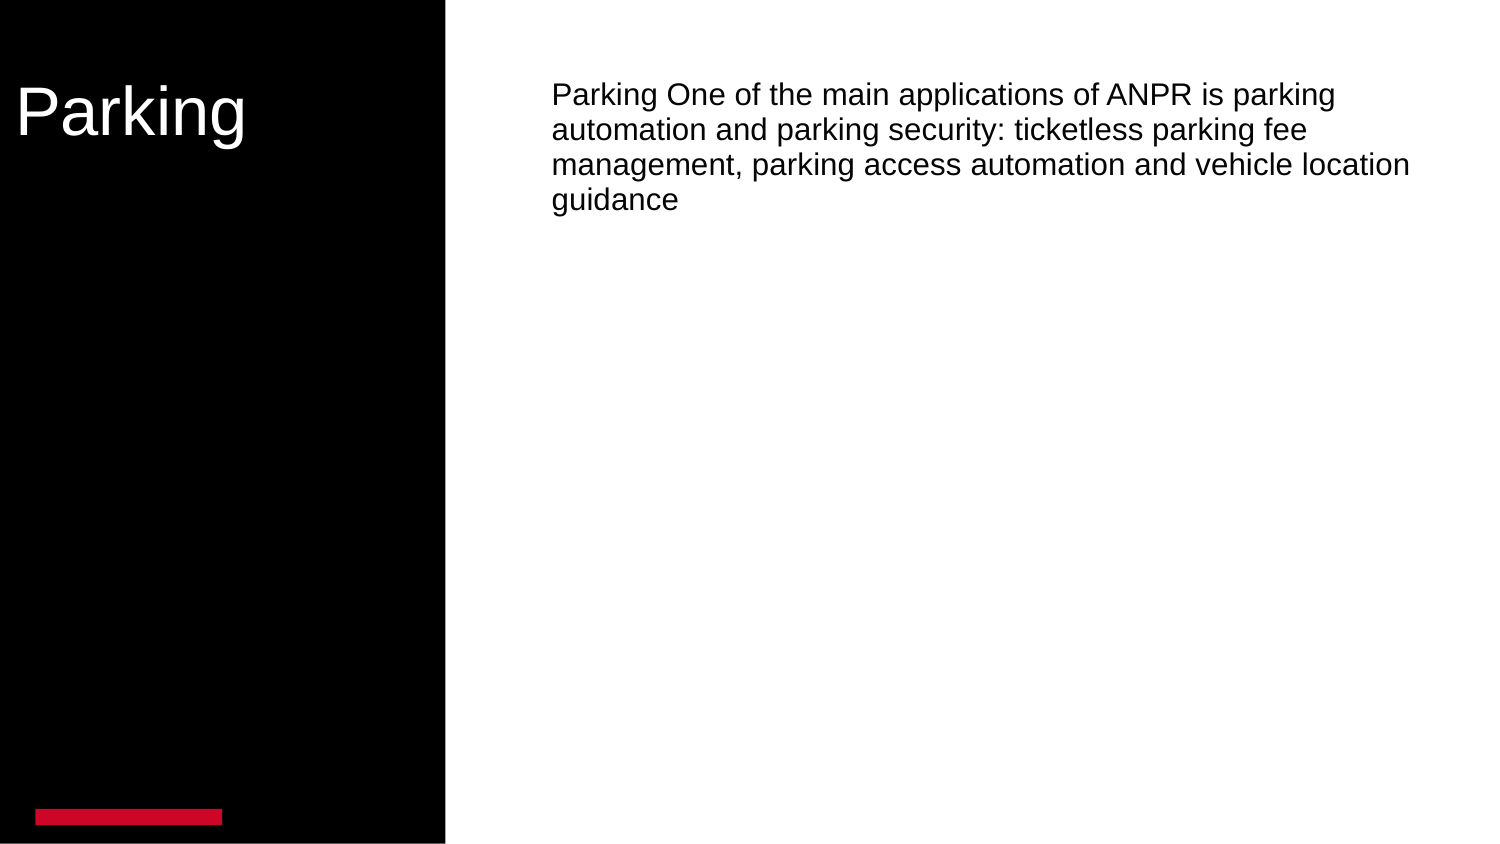

# Parking
Parking One of the main applications of ANPR is parking automation and parking security: ticketless parking fee management, parking access automation and vehicle location guidance